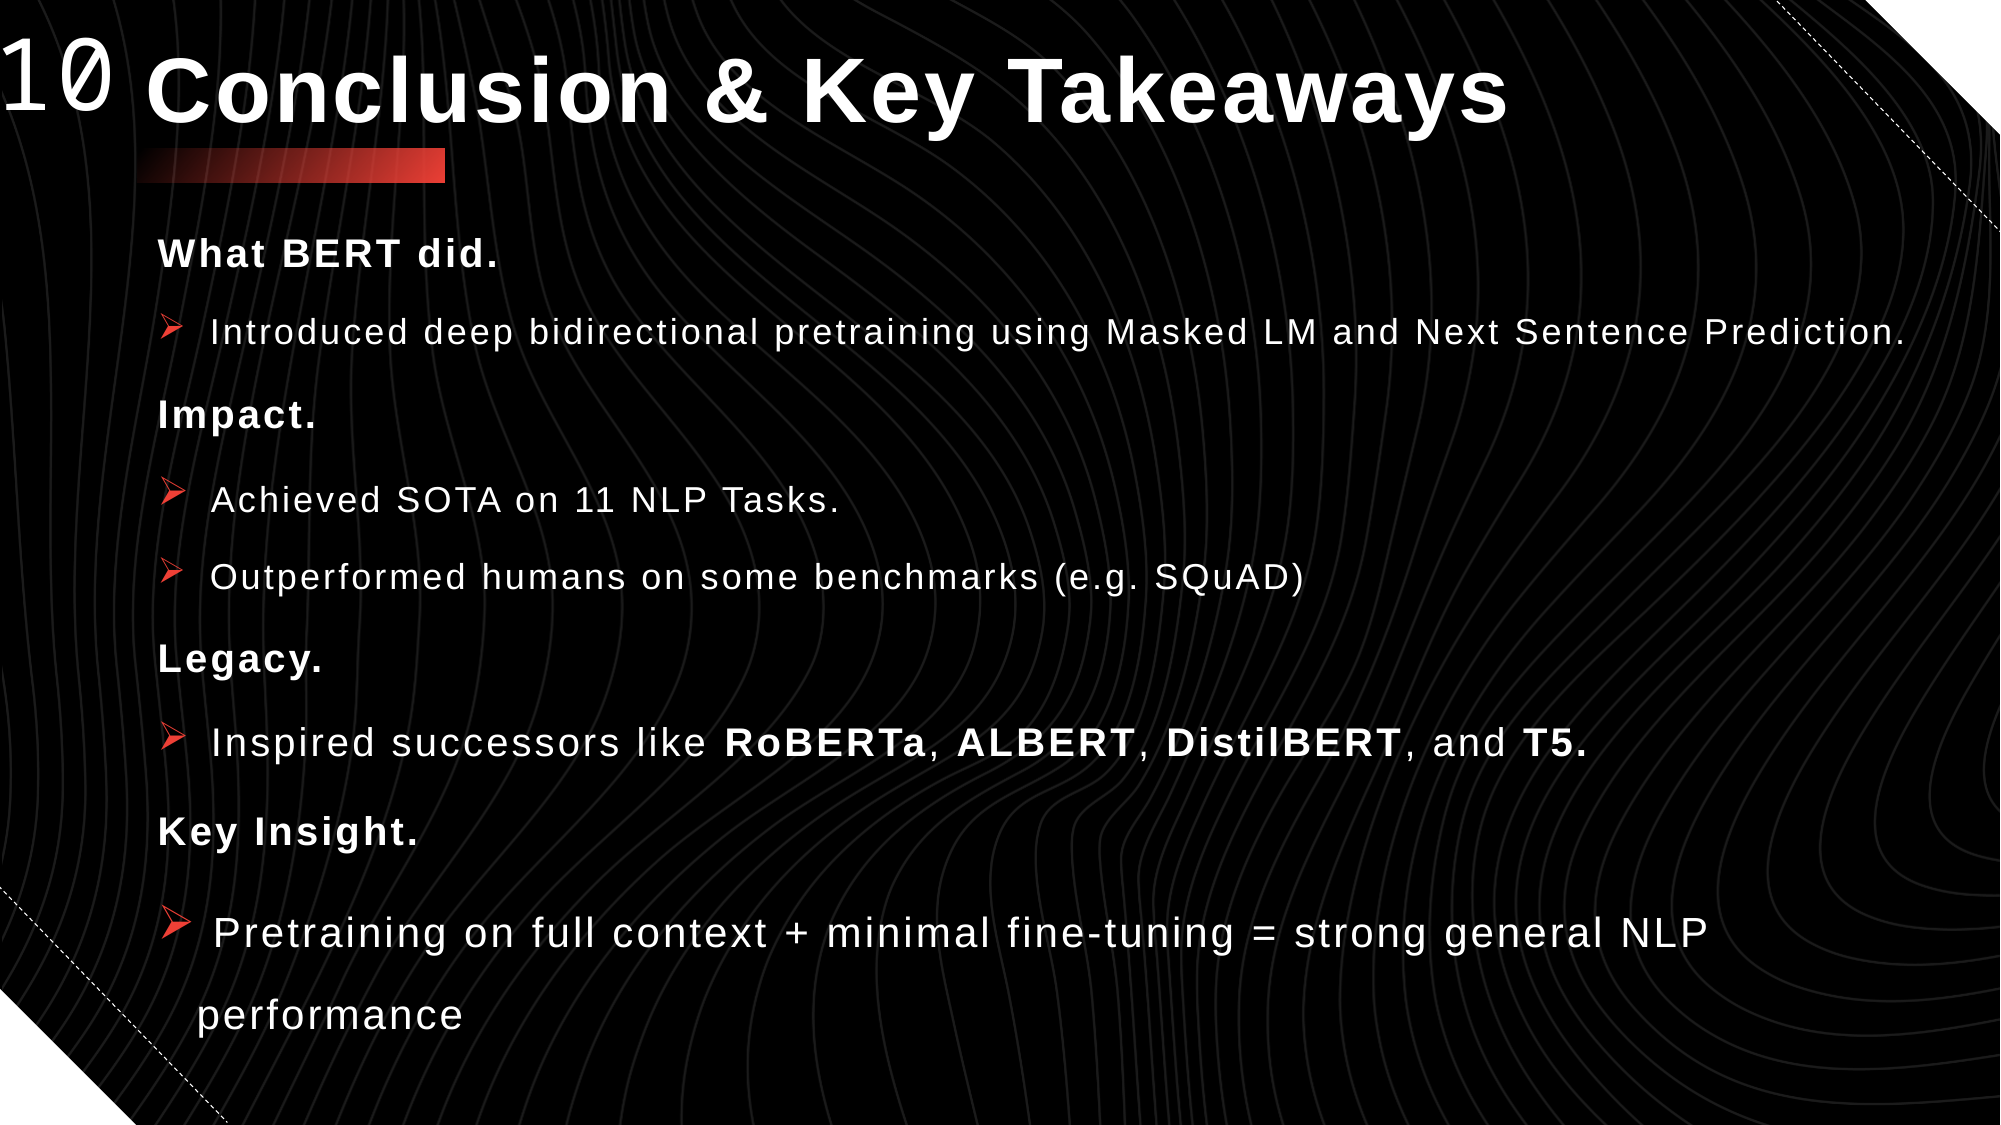

10
# Conclusion & Key Takeaways

What BERT did.
 Introduced deep bidirectional pretraining using Masked LM and Next Sentence Prediction.
Impact.
 Achieved SOTA on 11 NLP Tasks.
 Outperformed humans on some benchmarks (e.g. SQuAD)
Legacy.
 Inspired successors like RoBERTa, ALBERT, DistilBERT, and T5.
Key Insight.
 Pretraining on full context + minimal fine-tuning = strong general NLP performance